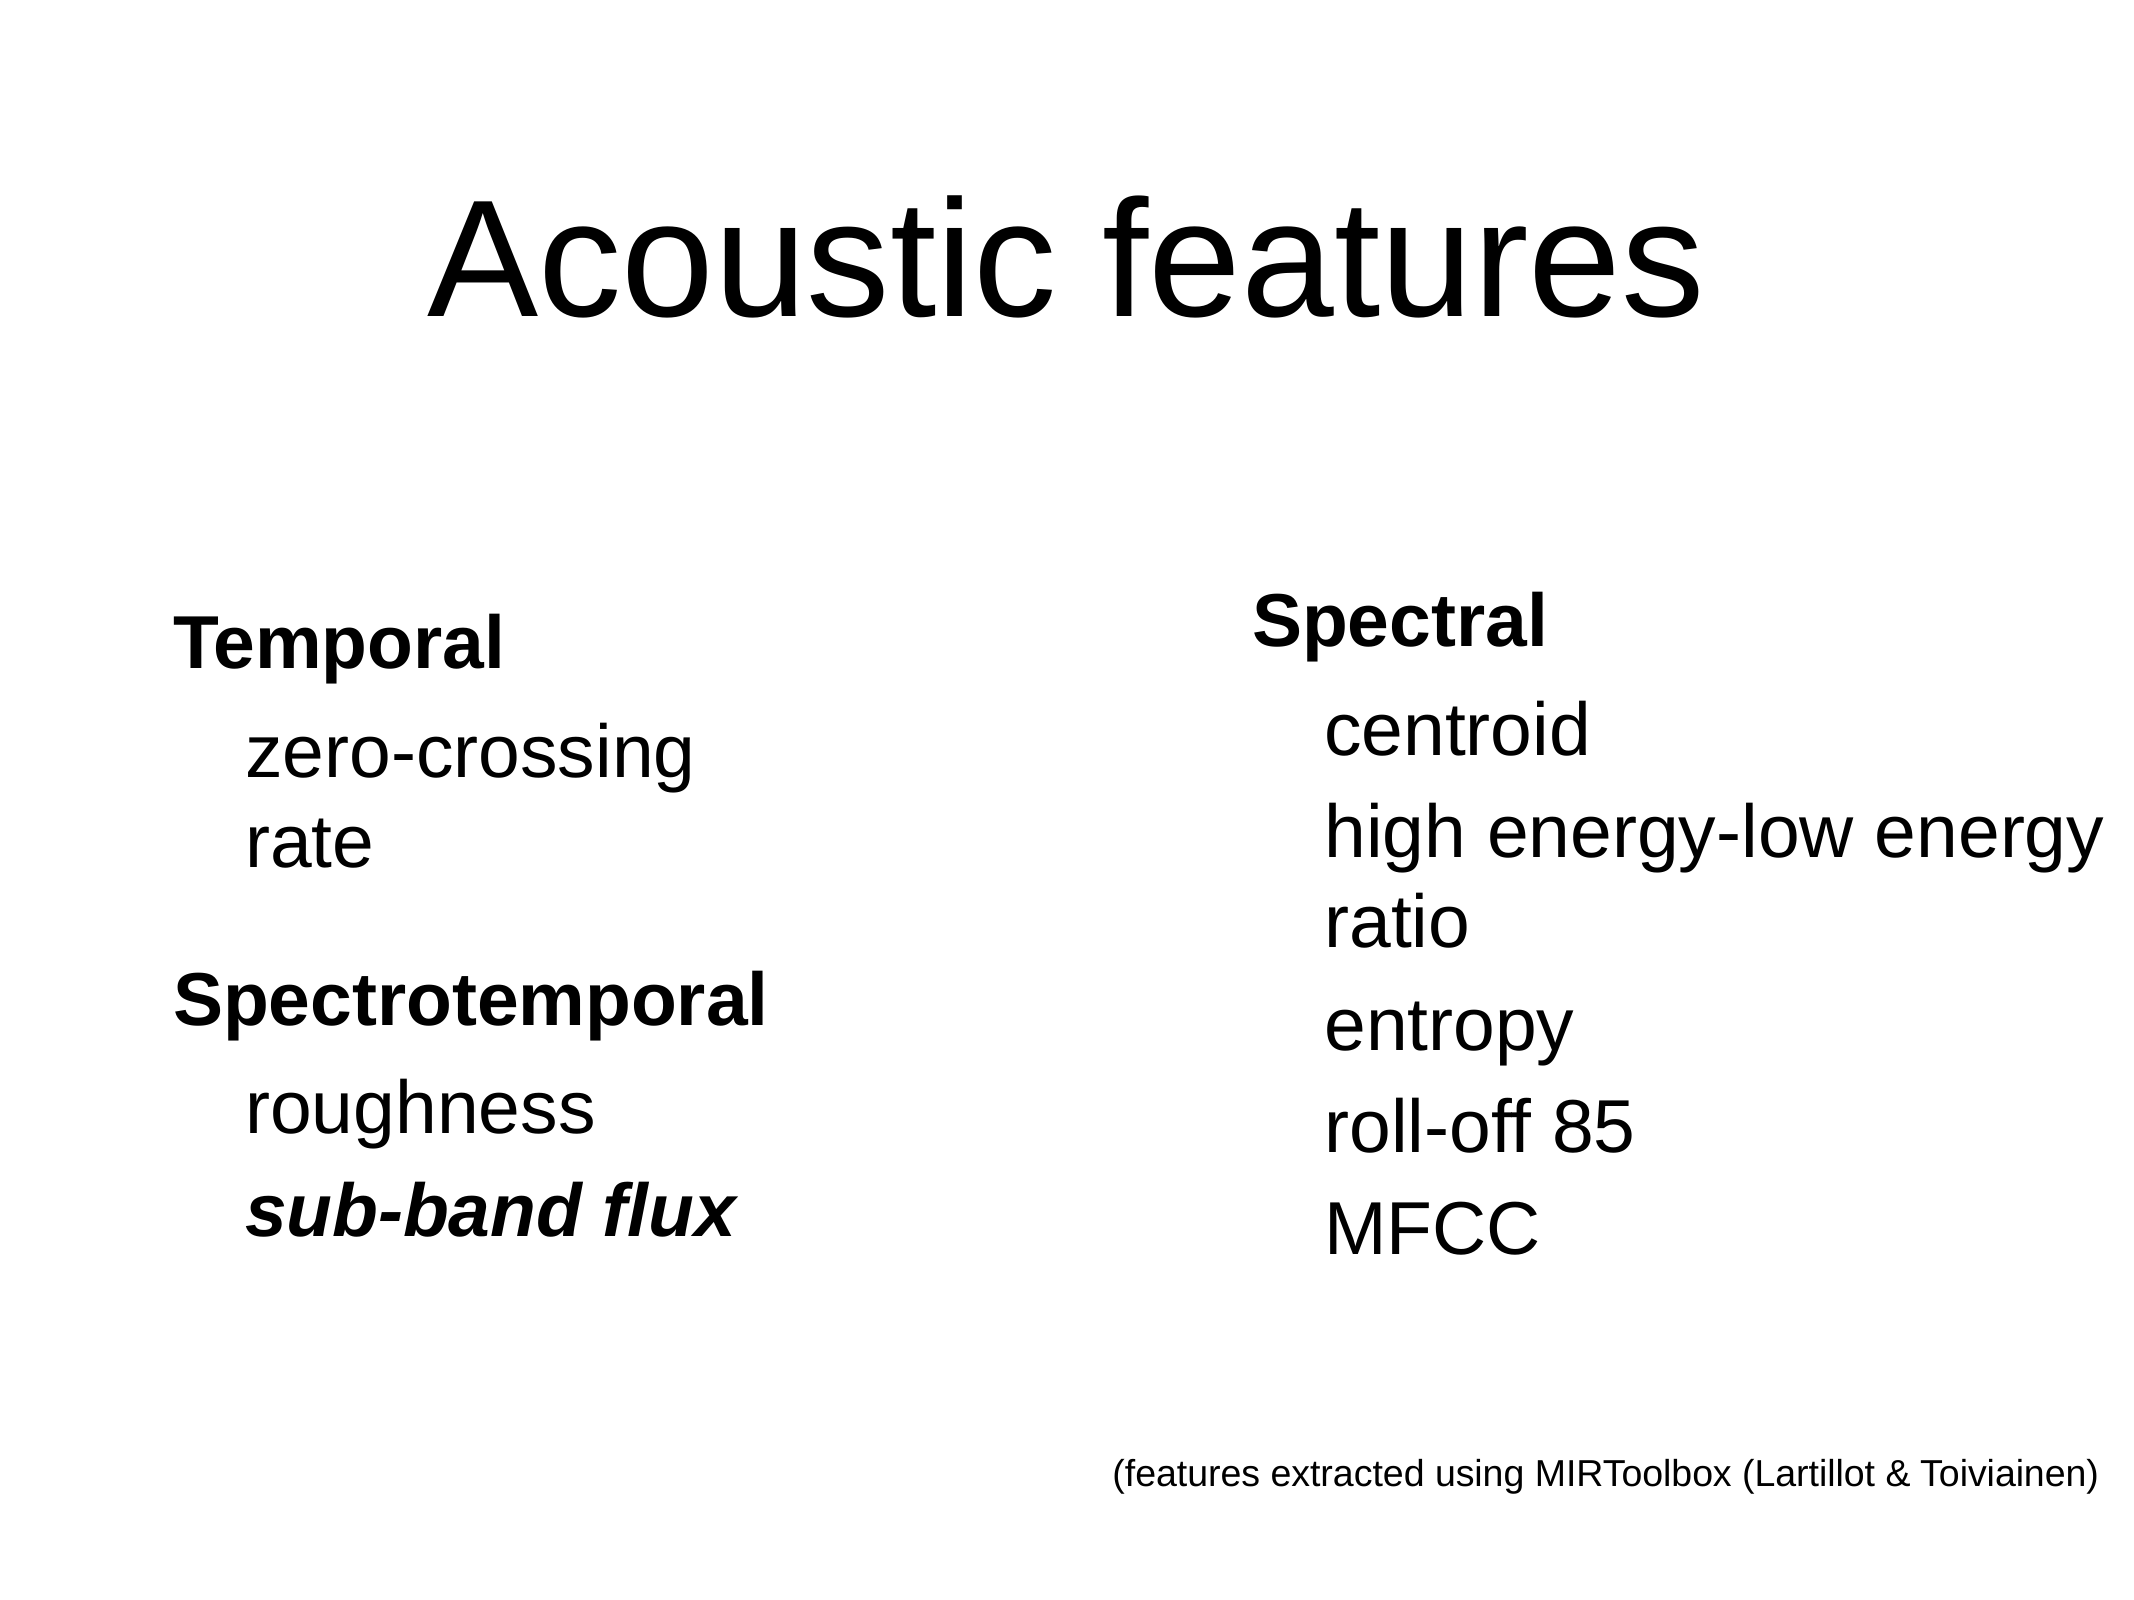

Acoustic features

Spectral
centroid
high energy-low energy ratio
entropy
roll-off 85
MFCC

Temporal
zero-crossing rate

Spectrotemporal
roughness
sub-band flux
(features extracted using MIRToolbox (Lartillot & Toiviainen)